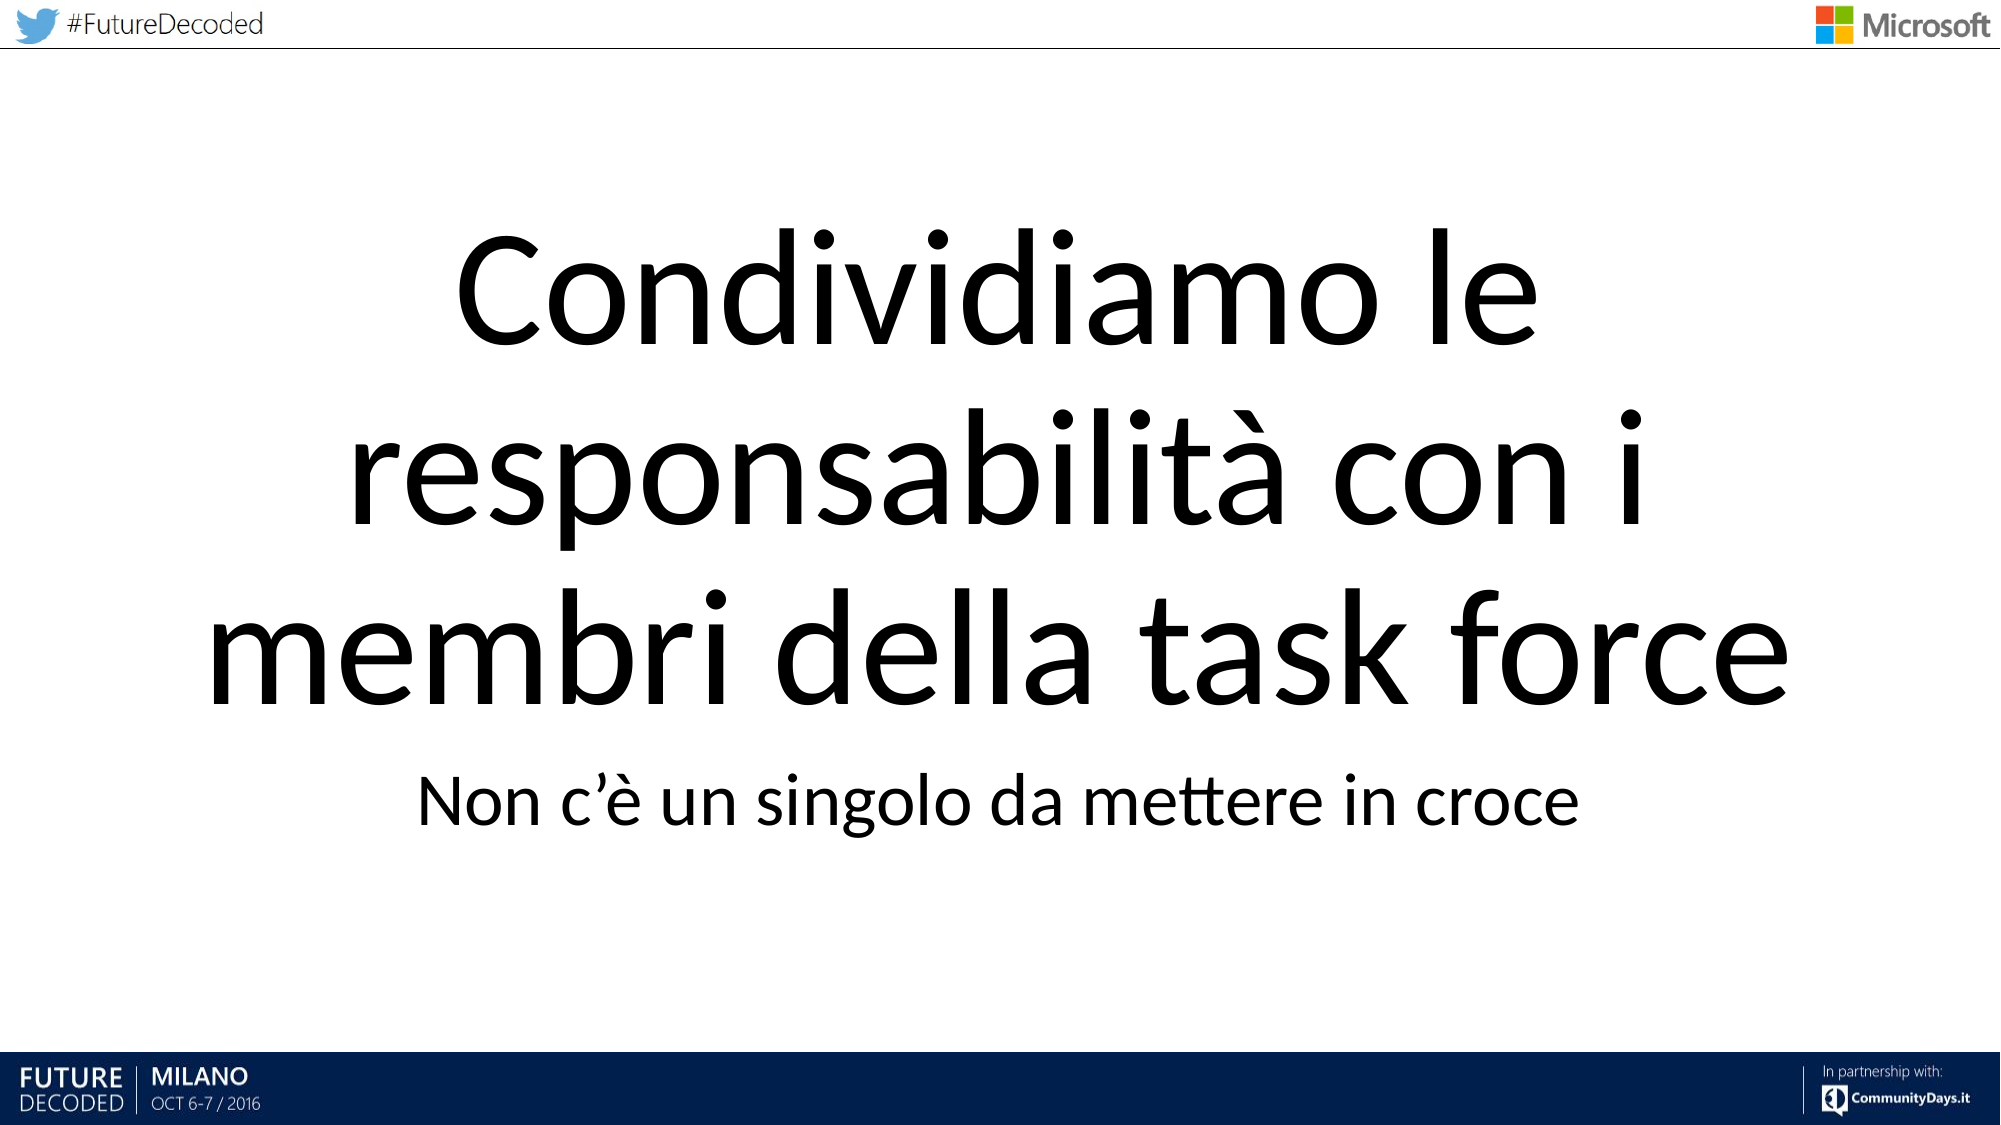

# Condividiamo le responsabilità con i membri della task force
Non c’è un singolo da mettere in croce